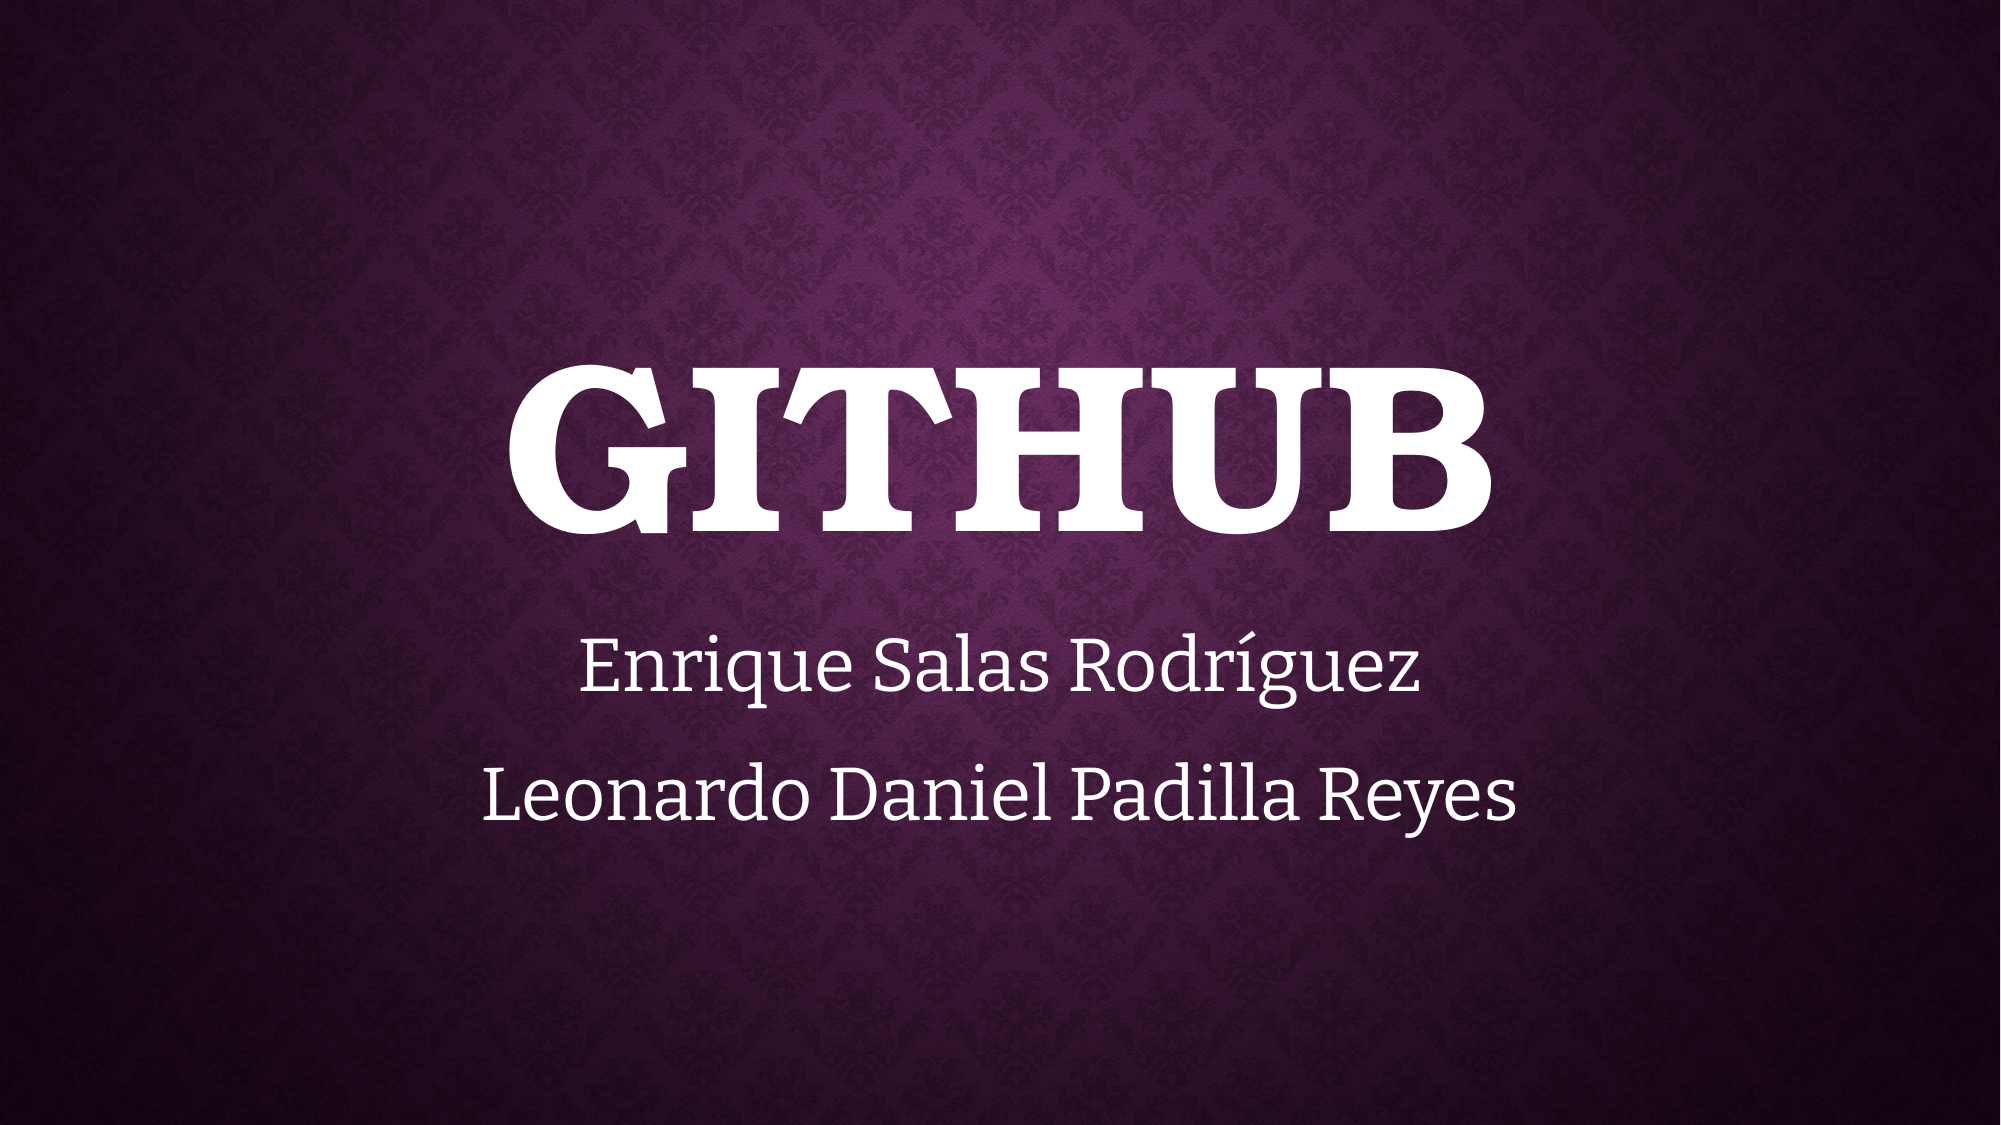

# GitHub
Enrique Salas Rodríguez
Leonardo Daniel Padilla Reyes